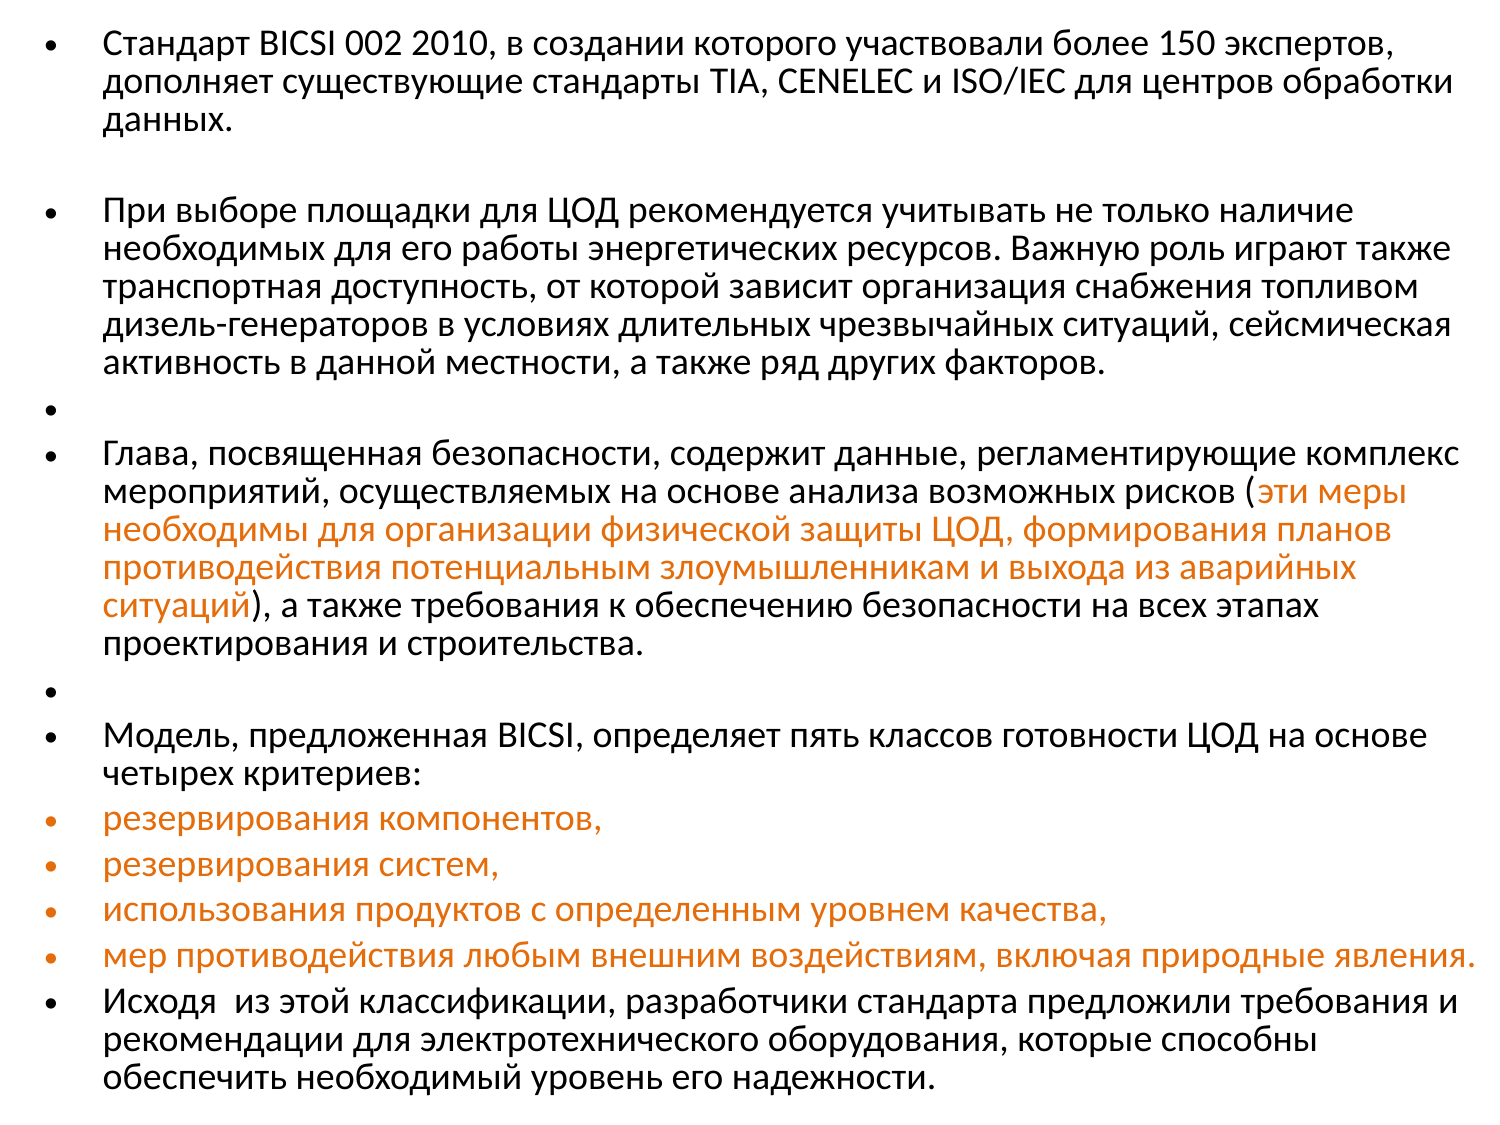

Стандарт BICSI 002 2010, в создании которого участвовали более 150 экспертов, дополняет существующие стандарты TIA, CENELEC и ISO/IEC для центров обработки данных.

При выборе площадки для ЦОД рекомендуется учитывать не только наличие необходимых для его работы энергетических ресурсов. Важную роль играют также транспортная доступность, от которой зависит организация снабжения топливом дизель-генераторов в условиях длительных чрезвычайных ситуаций, сейсмическая активность в данной местности, а также ряд других факторов.

Глава, посвященная безопасности, содержит данные, регламентирующие комплекс мероприятий, осуществляемых на основе анализа возможных рисков (эти меры необходимы для организации физической защиты ЦОД, формирования планов противодействия потенциальным злоумышленникам и выхода из аварийных ситуаций), а также требования к обеспечению безопасности на всех этапах проектирования и строительства.

Модель, предложенная BICSI, определяет пять классов готовности ЦОД на основе четырех критериев:
резервирования компонентов,
резервирования систем,
использования продуктов с определенным уровнем качества,
мер противодействия любым внешним воздействиям, включая природные явления.
Исходя  из этой классификации, разработчики стандарта предложили требования и рекомендации для электротехнического оборудования, которые способны обеспечить необходимый уровень его надежности.